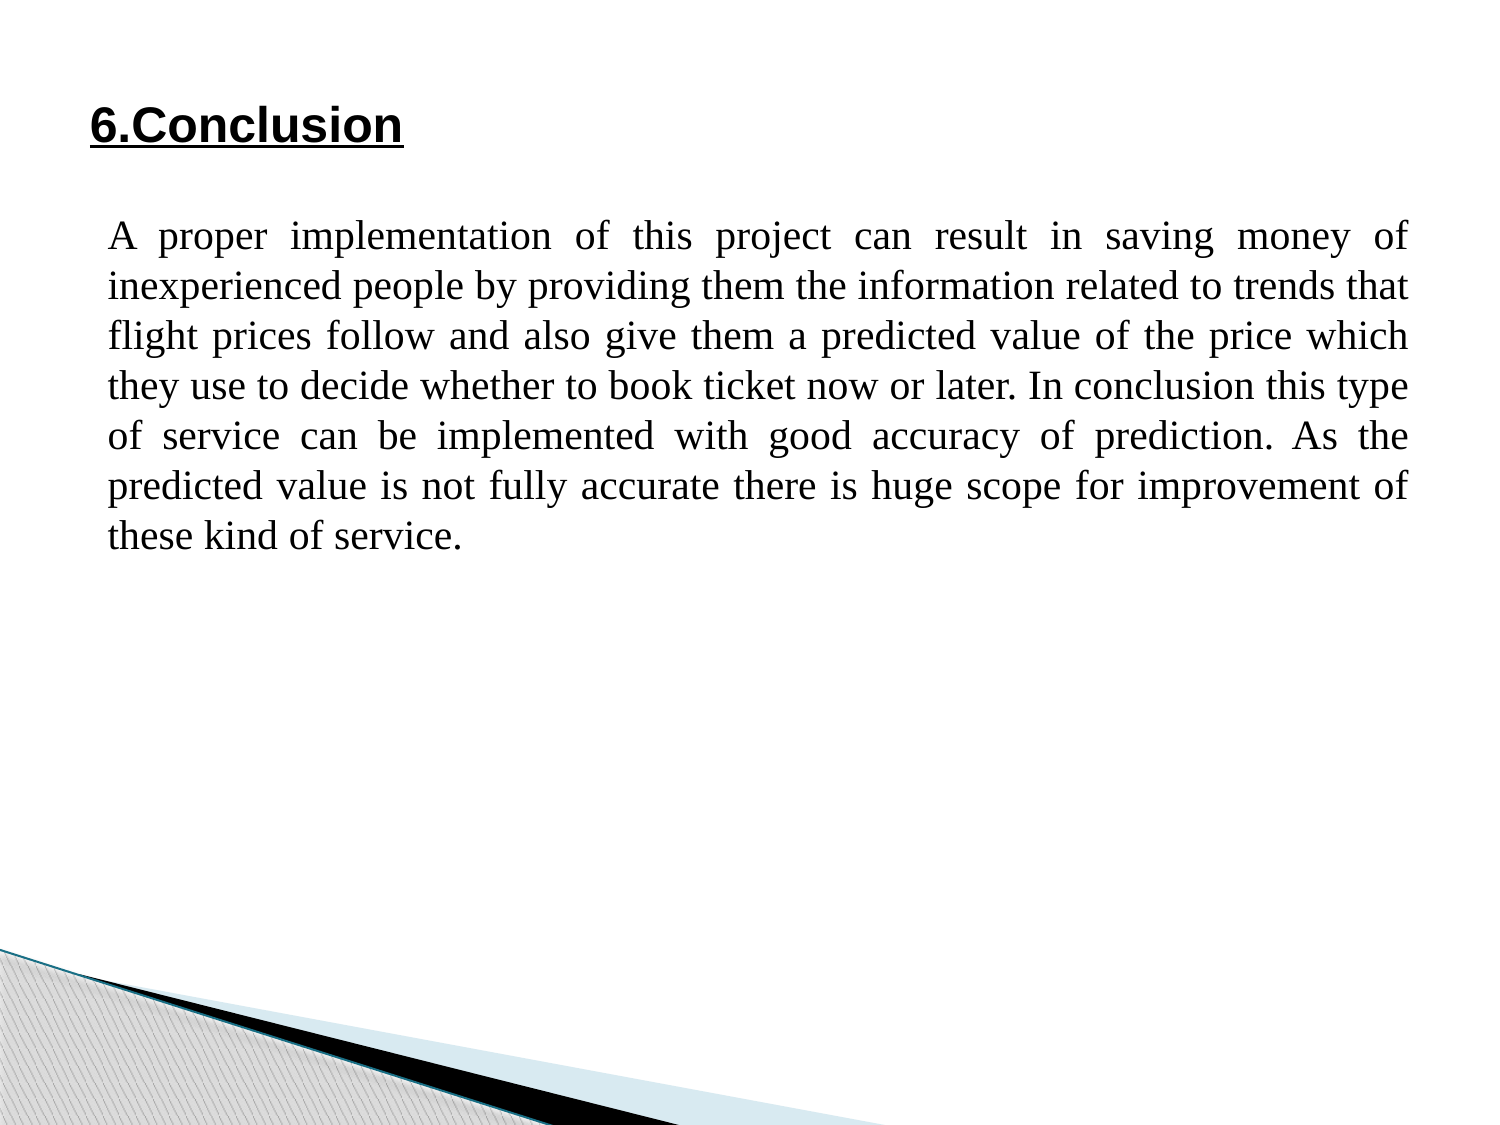

# 6.Conclusion
A proper implementation of this project can result in saving money of inexperienced people by providing them the information related to trends that flight prices follow and also give them a predicted value of the price which they use to decide whether to book ticket now or later. In conclusion this type of service can be implemented with good accuracy of prediction. As the predicted value is not fully accurate there is huge scope for improvement of these kind of service.